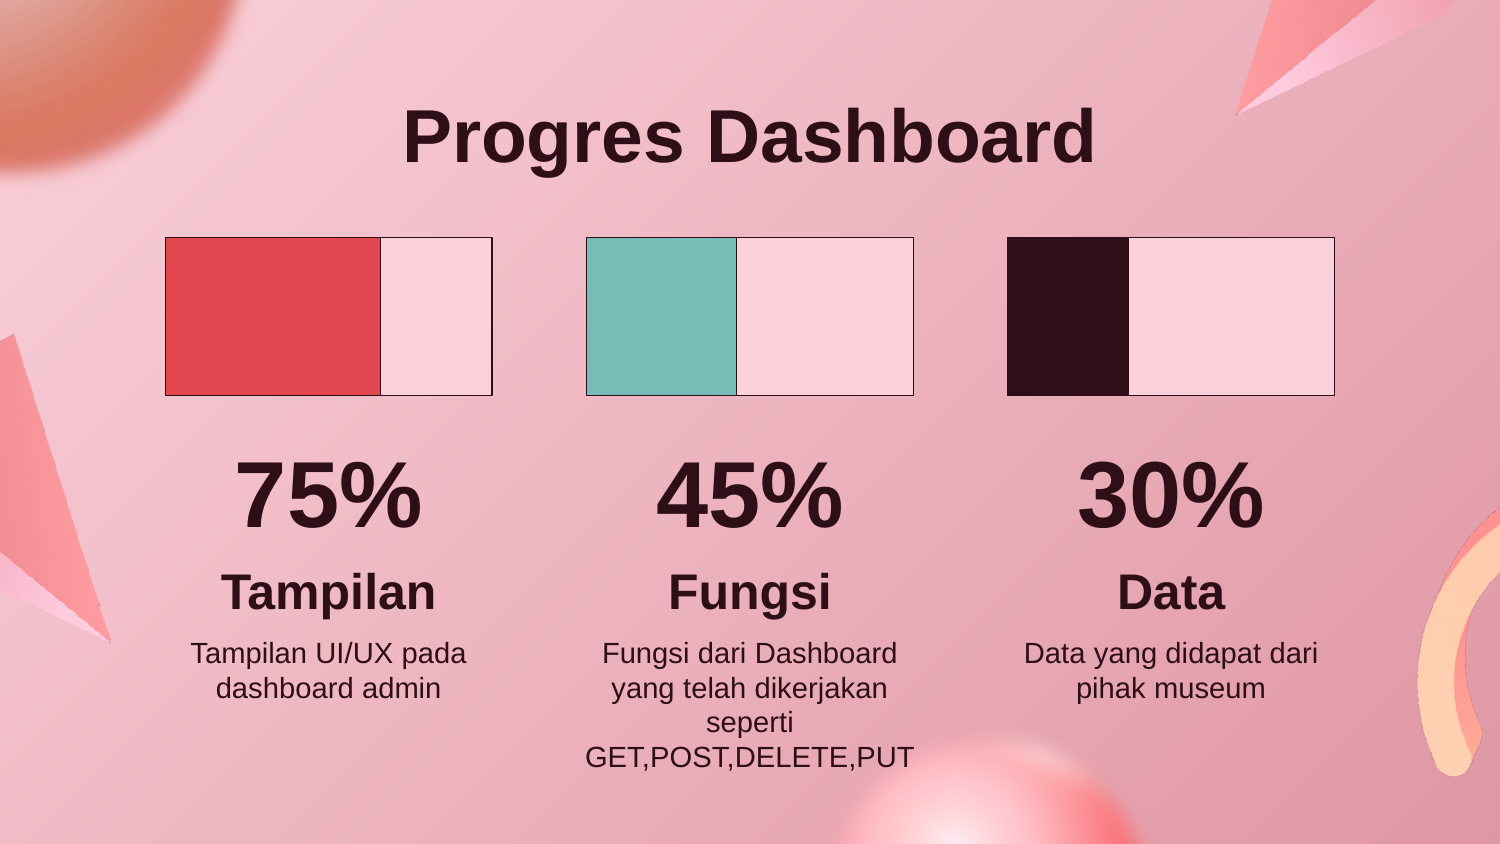

Progres Dashboard

# 75%
45%
30%
Tampilan
Fungsi
Data
Tampilan UI/UX pada dashboard admin
Fungsi dari Dashboard yang telah dikerjakan seperti GET,POST,DELETE,PUT
Data yang didapat dari pihak museum